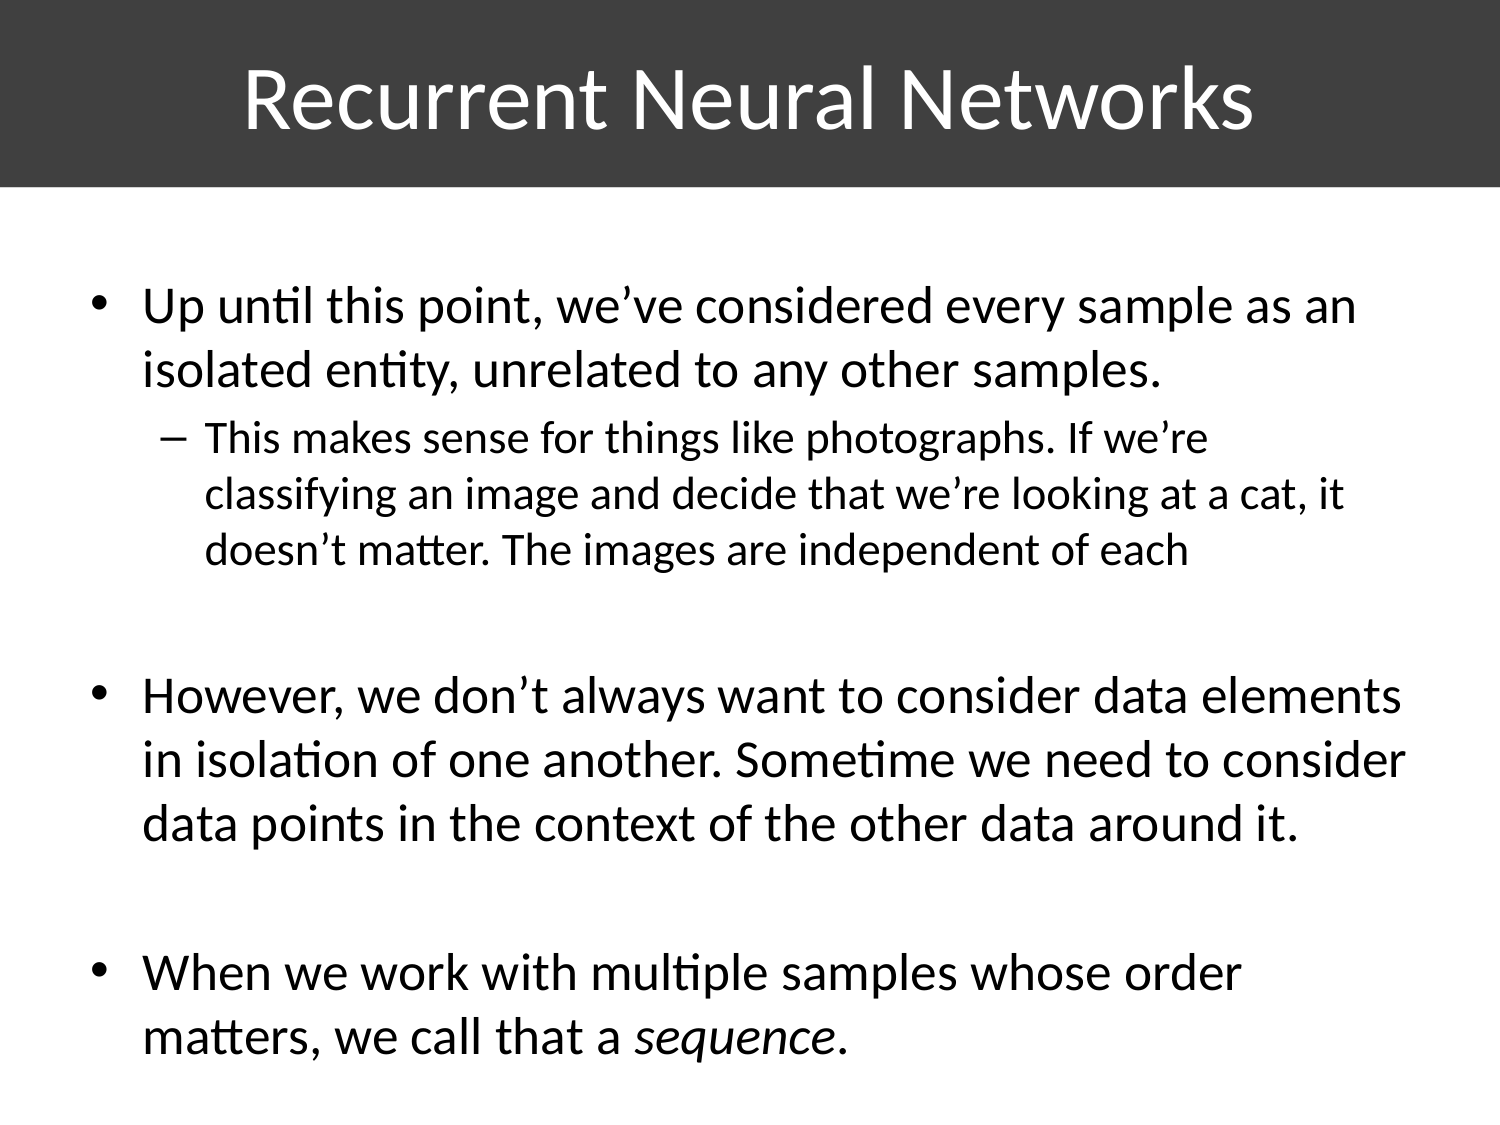

# Recurrent Neural Networks
Up until this point, we’ve considered every sample as an isolated entity, unrelated to any other samples.
This makes sense for things like photographs. If we’re classifying an image and decide that we’re looking at a cat, it doesn’t matter. The images are independent of each

However, we don’t always want to consider data elements in isolation of one another. Sometime we need to consider data points in the context of the other data around it.

When we work with multiple samples whose order matters, we call that a sequence.